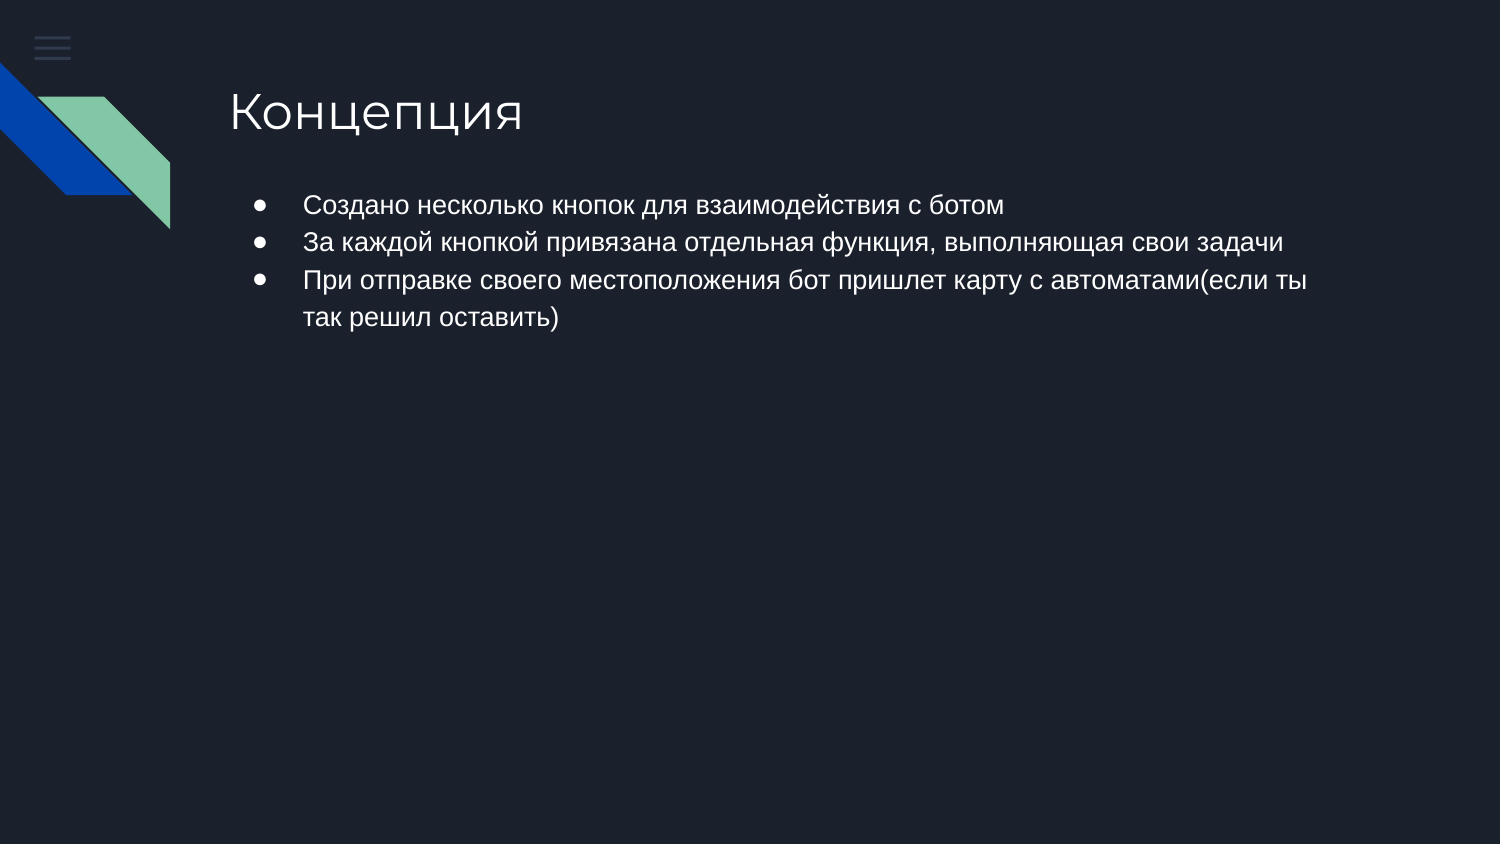

# Концепция
Создано несколько кнопок для взаимодействия с ботом
За каждой кнопкой привязана отдельная функция, выполняющая свои задачи
При отправке своего местоположения бот пришлет карту с автоматами(если ты так решил оставить)